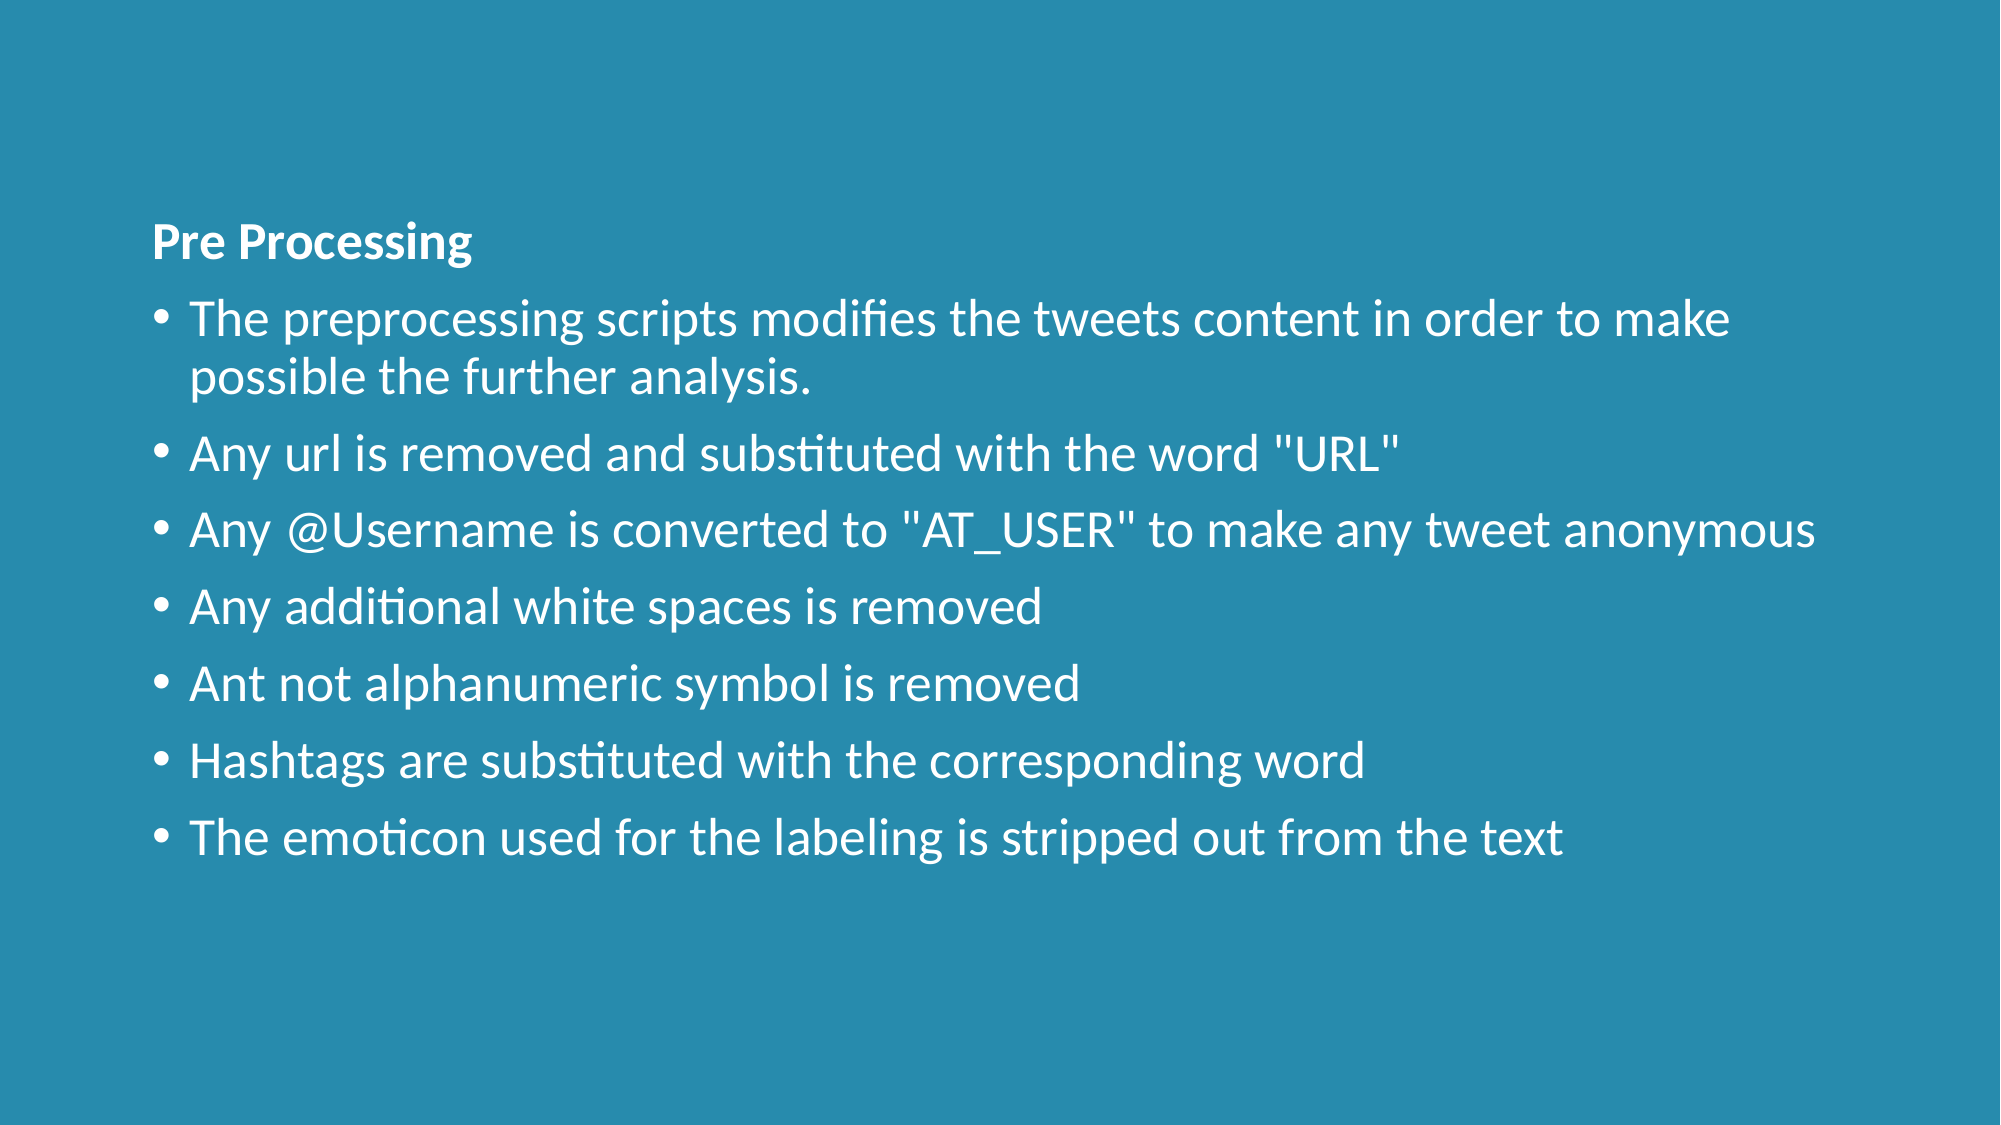

Pre Processing
The preprocessing scripts modifies the tweets content in order to make possible the further analysis.
Any url is removed and substituted with the word "URL"
Any @Username is converted to "AT_USER" to make any tweet anonymous
Any additional white spaces is removed
Ant not alphanumeric symbol is removed
Hashtags are substituted with the corresponding word
The emoticon used for the labeling is stripped out from the text